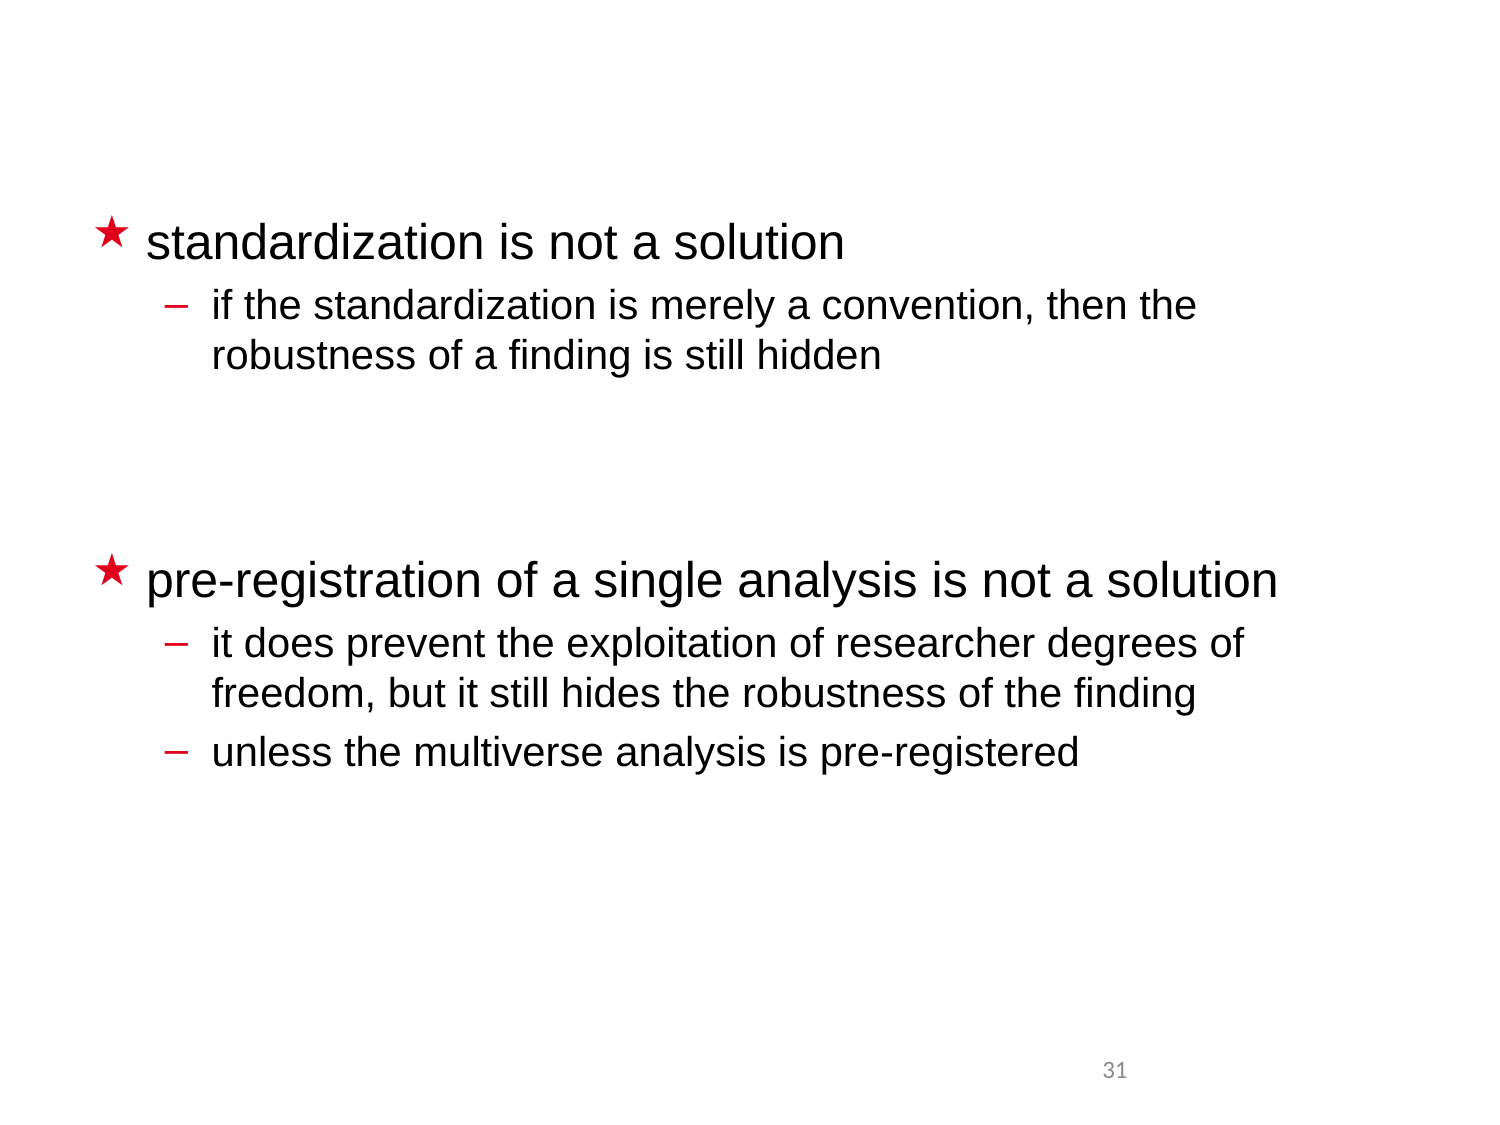

standardization is not a solution
if the standardization is merely a convention, then the robustness of a finding is still hidden

pre-registration of a single analysis is not a solution
it does prevent the exploitation of researcher degrees of freedom, but it still hides the robustness of the finding
unless the multiverse analysis is pre-registered

31